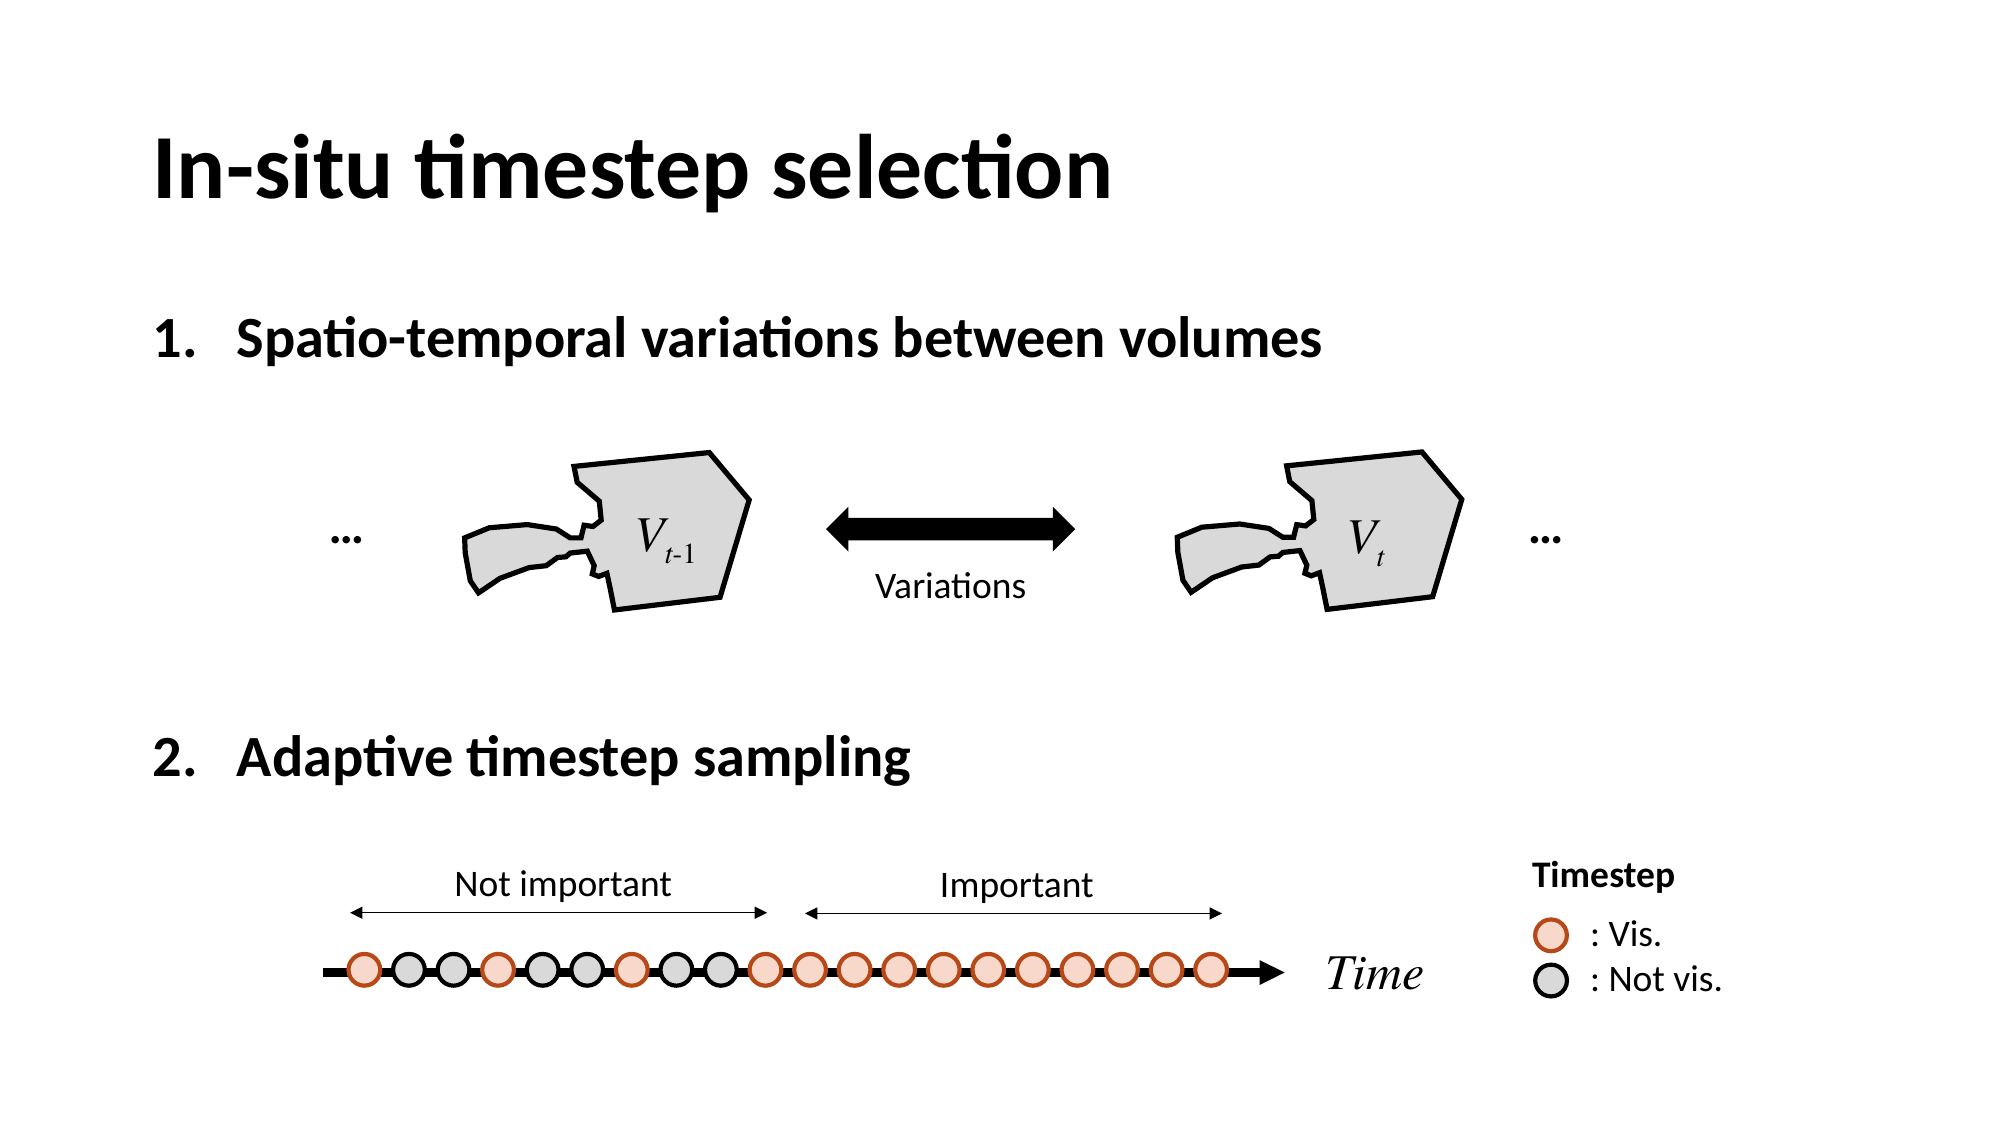

# In-situ timestep selection
Spatio-temporal variations between volumes

Adaptive timestep sampling

Vt

Vt-1
…
…
Variations
Timestep
Not important
Important
: Vis.
: Not vis.

Time